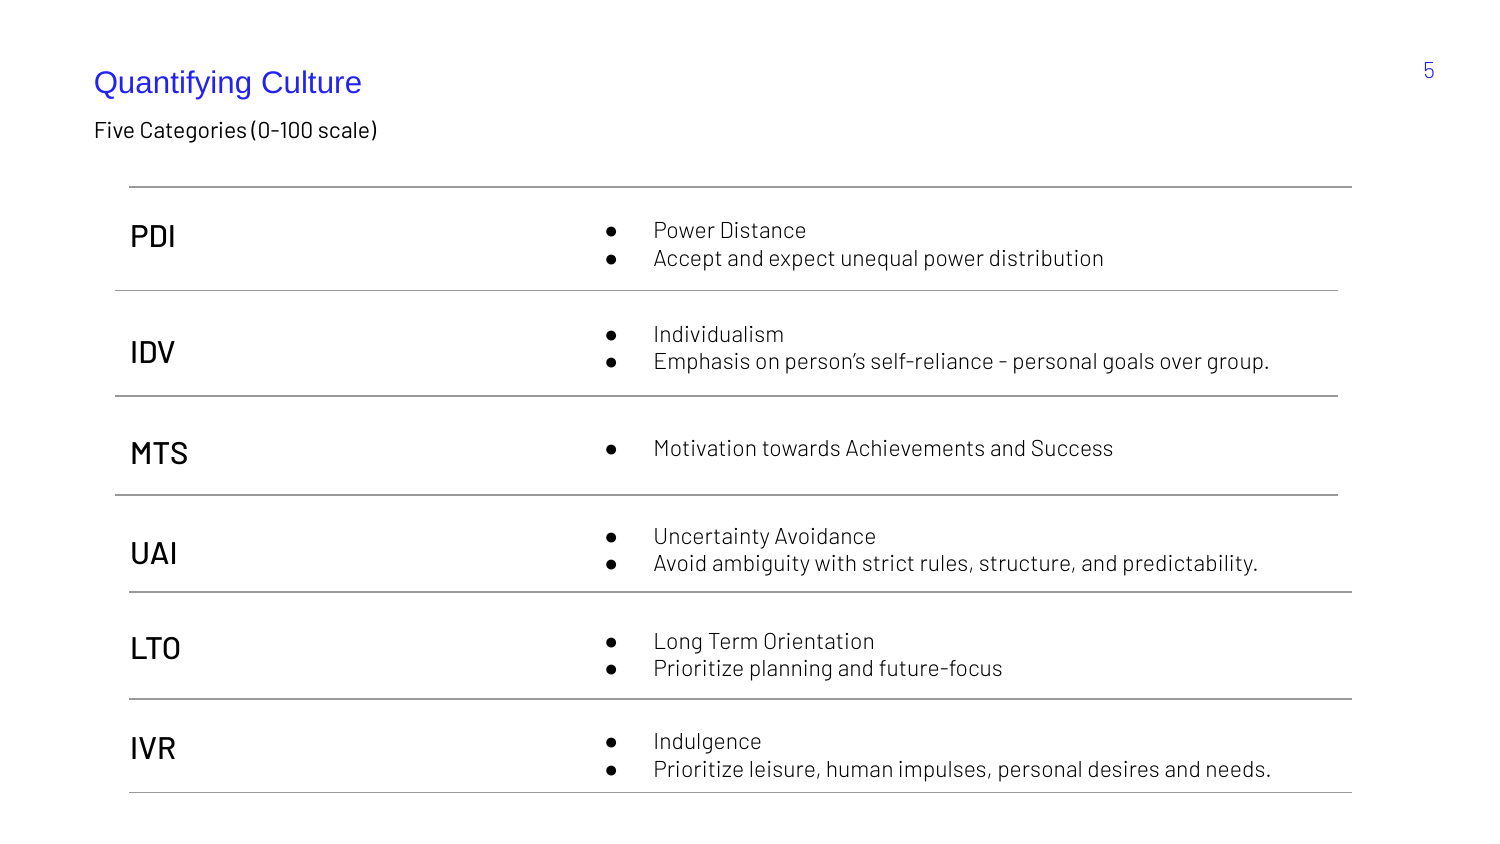

5
Quantifying Culture
Five Categories (0-100 scale)
# PDI
Power Distance
Accept and expect unequal power distribution
Individualism
Emphasis on person’s self-reliance - personal goals over group.
IDV
MTS
Motivation towards Achievements and Success
Uncertainty Avoidance
Avoid ambiguity with strict rules, structure, and predictability.
UAI
Long Term Orientation
Prioritize planning and future-focus
LTO
Indulgence
Prioritize leisure, human impulses, personal desires and needs.
IVR